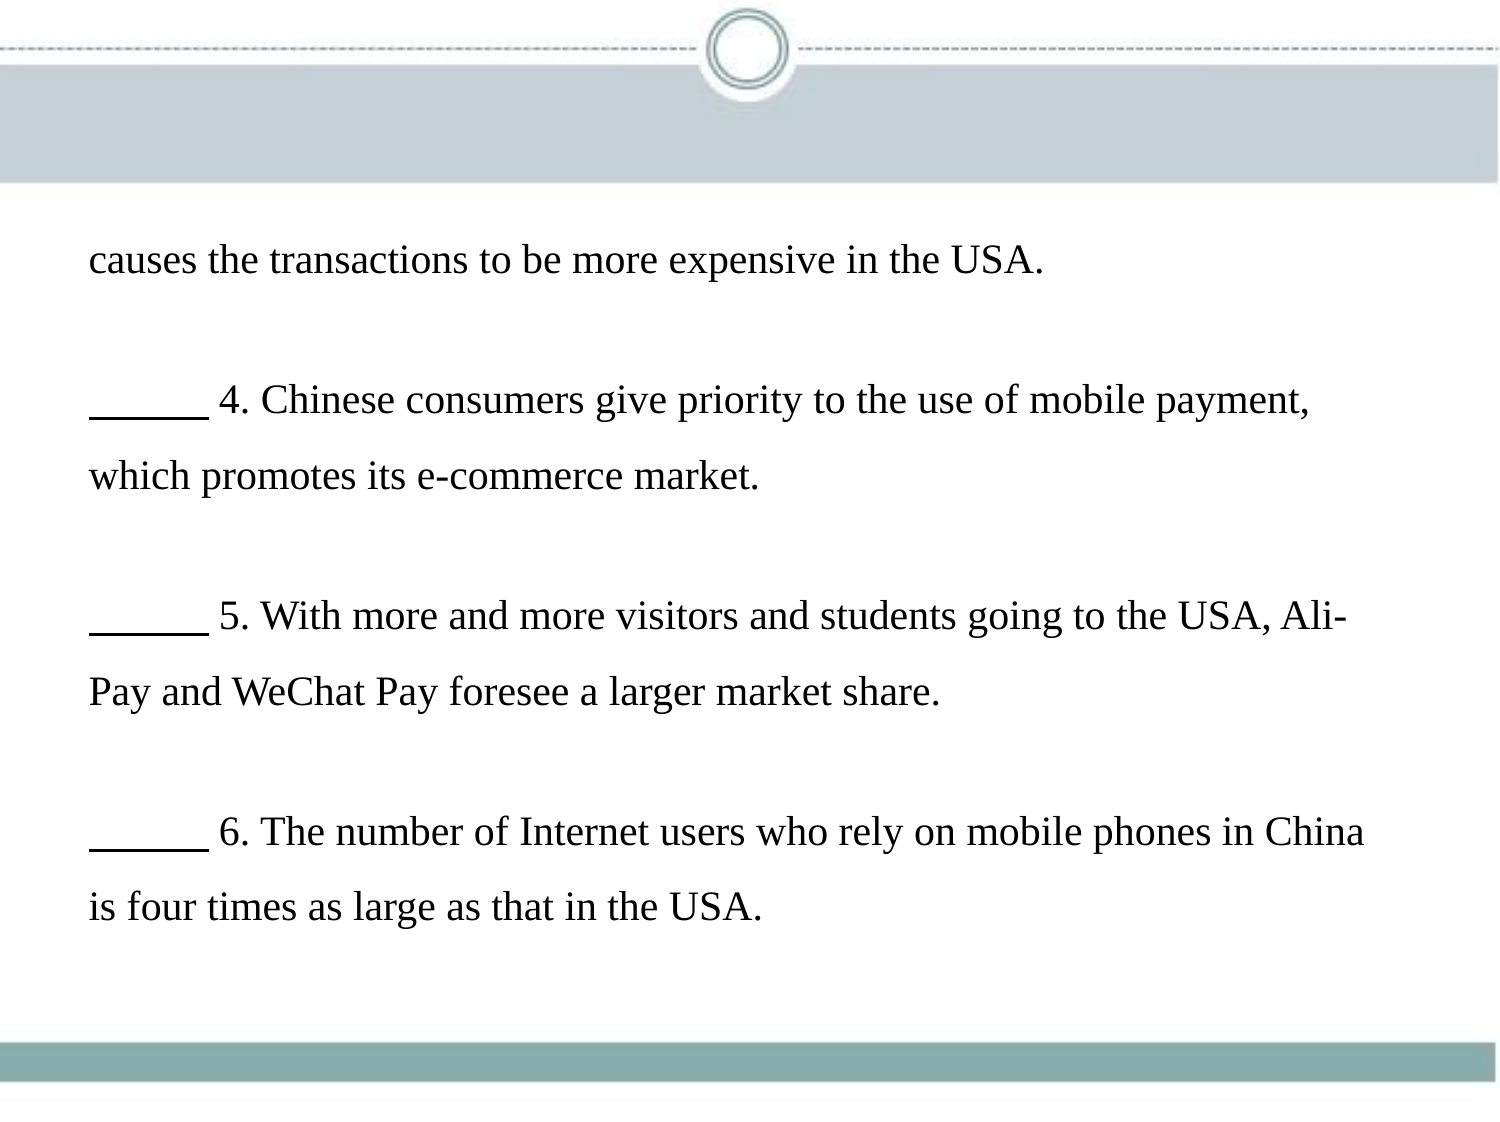

causes the transactions to be more expensive in the USA.
　　    4. Chinese consumers give priority to the use of mobile payment,
which promotes its e-commerce market.
　　    5. With more and more visitors and students going to the USA, Ali-
Pay and WeChat Pay foresee a larger market share.
　　    6. The number of Internet users who rely on mobile phones in China
is four times as large as that in the USA.